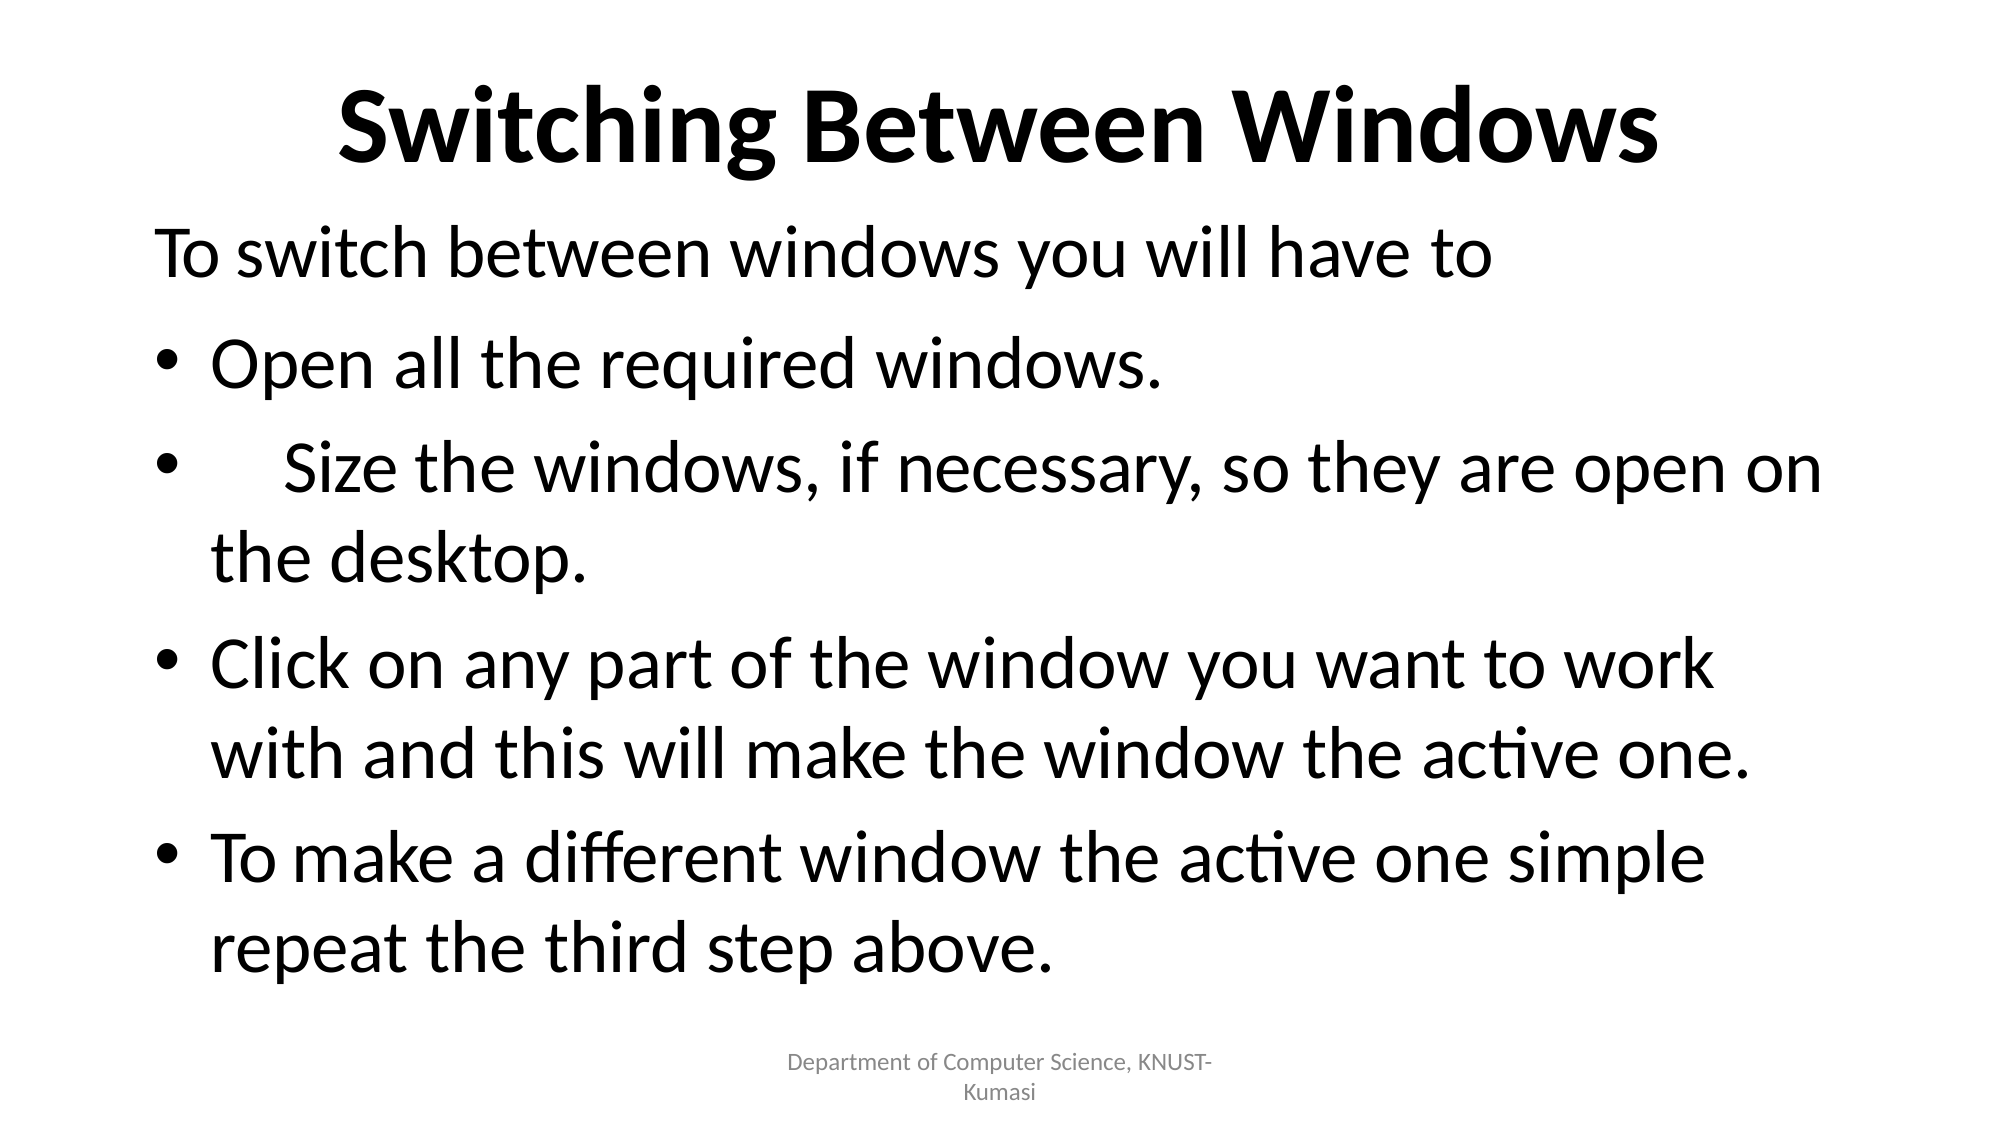

# Switching Between Windows
To switch between windows you will have to
Open all the required windows.
	Size the windows, if necessary, so they are open on  the desktop.
Click on any part of the window you want to work  with and this will make the window the active one.
To make a different window the active one simple  repeat the third step above.
Department of Computer Science, KNUST-
Kumasi